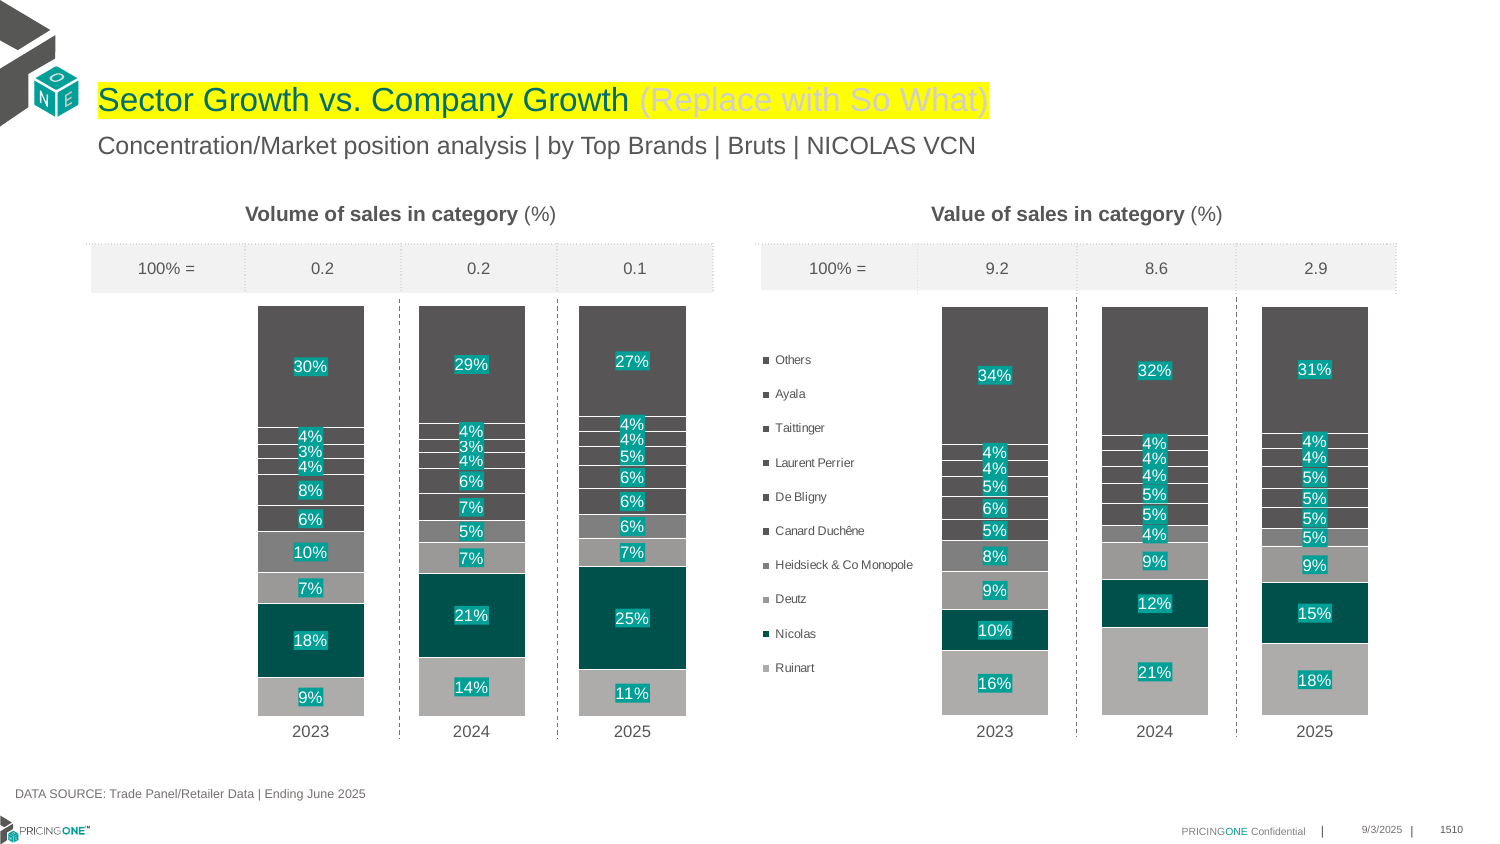

# Sector Growth vs. Company Growth (Replace with So What)
Concentration/Market position analysis | by Top Brands | Bruts | NICOLAS VCN
| Volume of sales in category (%) |  |  |  |
| --- | --- | --- | --- |
| 100% = | 0.2 | 0.2 | 0.1 |
| Value of sales in category (%) |  |  |  |
| --- | --- | --- | --- |
| 100% = | 9.2 | 8.6 | 2.9 |

### Chart

| Category | Ruinart | Nicolas | Deutz | Heidsieck & Co Monopole | Canard Duchêne | De Bligny | Laurent Perrier | Taittinger | Ayala | Others |
|---|---|---|---|---|---|---|---|---|---|---|
| 2023 | 0.09417556591812158 | 0.18116806985713452 | 0.07459986525127454 | 0.099931564623685 | 0.0619419731669664 | 0.07740624618698243 | 0.03813282829086626 | 0.03379328272298527 | 0.040435227773091637 | 0.29841537620889236 |
| 2024 | 0.14342150969390458 | 0.20514692462128126 | 0.07429540356434244 | 0.05312365689524225 | 0.06604101289969326 | 0.06200801888736466 | 0.03789836855088932 | 0.03129250098617007 | 0.039134760875836776 | 0.2876378430252754 |
| 2025 | 0.11268866057445746 | 0.2529299395941969 | 0.06642917376563925 | 0.059476483039909135 | 0.06205792761629408 | 0.05575920284991481 | 0.04803207875126921 | 0.03514206549985372 | 0.03755141377114633 | 0.2699330545373191 |

### Chart

| Category | Ruinart | Nicolas | Deutz | Heidsieck & Co Monopole | Canard Duchêne | De Bligny | Laurent Perrier | Taittinger | Ayala | Others |
|---|---|---|---|---|---|---|---|---|---|---|
| 2023 | 0.15809138406229978 | 0.10146981169577785 | 0.09266513108831273 | 0.0752982923234983 | 0.0509715250047795 | 0.05649029179057715 | 0.04793084156589998 | 0.04069372902367654 | 0.03888948764289084 | 0.3374995058022873 |
| 2024 | 0.21412680428086242 | 0.11829619240847529 | 0.09025655057530614 | 0.04161031318242695 | 0.053022682255704244 | 0.04839414416838809 | 0.04389061098577826 | 0.03749950374210284 | 0.03766282033519602 | 0.3152403780657598 |
| 2025 | 0.1753405498281787 | 0.15032268041237112 | 0.0861680412371134 | 0.04517216494845361 | 0.051904123711340205 | 0.04525567010309278 | 0.05490618556701031 | 0.0423680412371134 | 0.03844364261168385 | 0.3101189003436426 |
DATA SOURCE: Trade Panel/Retailer Data | Ending June 2025

9/3/2025
1510